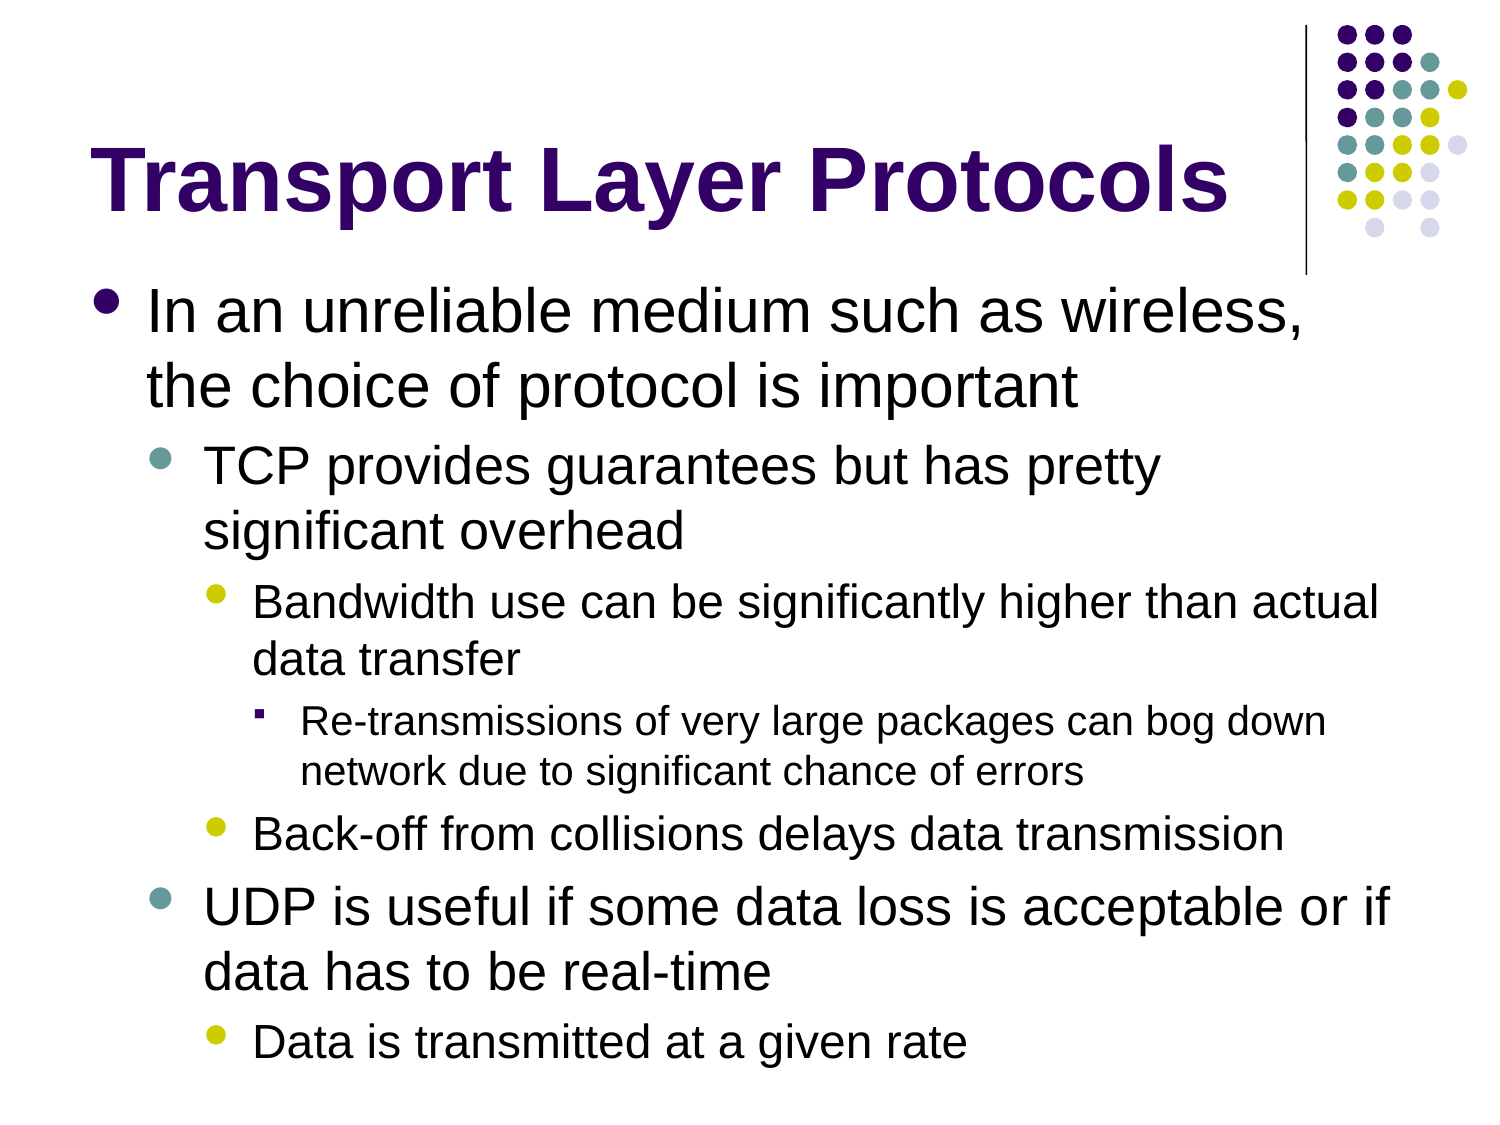

# Transport Layer Protocols
In an unreliable medium such as wireless, the choice of protocol is important
TCP provides guarantees but has pretty significant overhead
Bandwidth use can be significantly higher than actual data transfer
Re-transmissions of very large packages can bog down network due to significant chance of errors
Back-off from collisions delays data transmission
UDP is useful if some data loss is acceptable or if data has to be real-time
Data is transmitted at a given rate